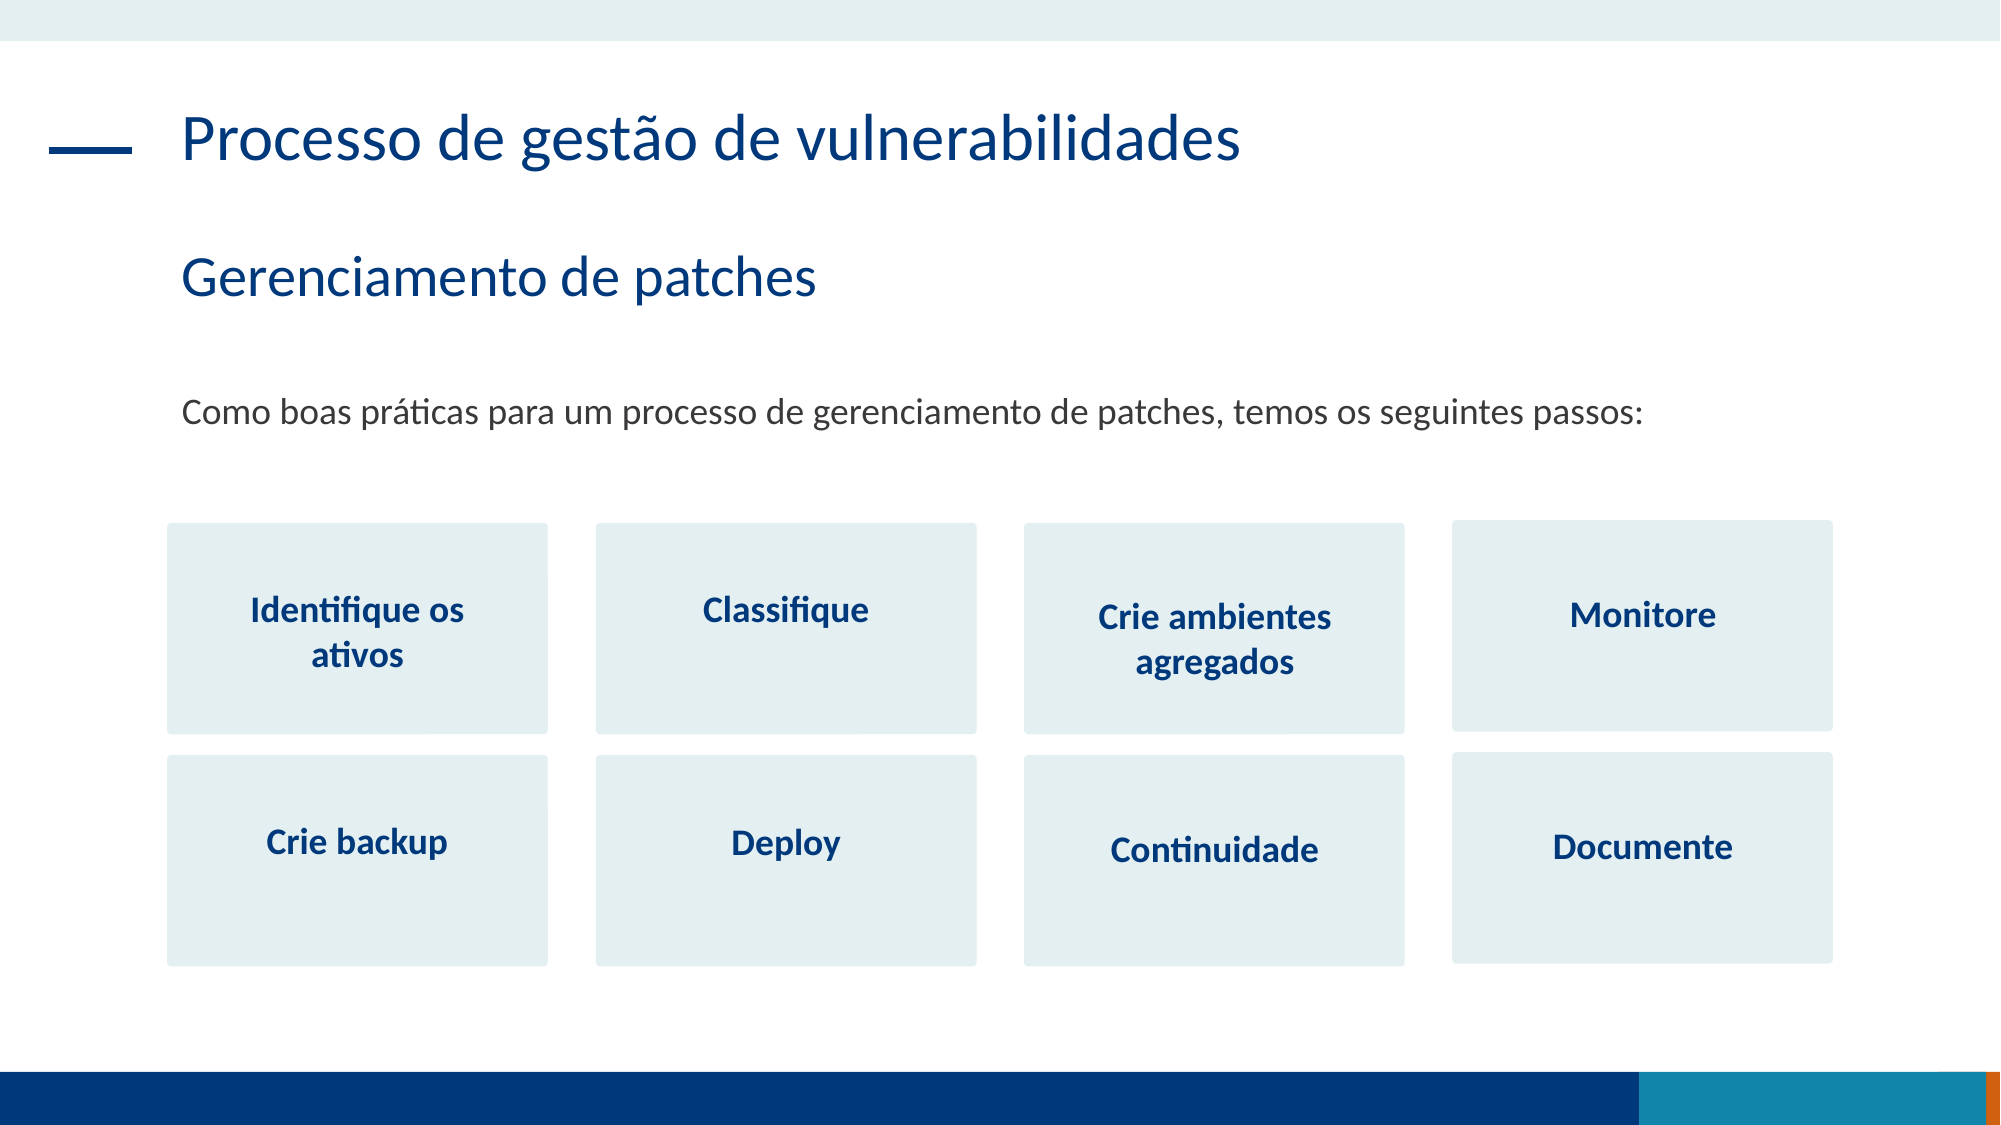

Processo de gestão de vulnerabilidades

Gerenciamento de patches
Como boas práticas para um processo de gerenciamento de patches, temos os seguintes passos:

Identifique os ativos

Classifique

Crie ambientes agregados
Monitore

Crie backup

Deploy

Continuidade
Documente